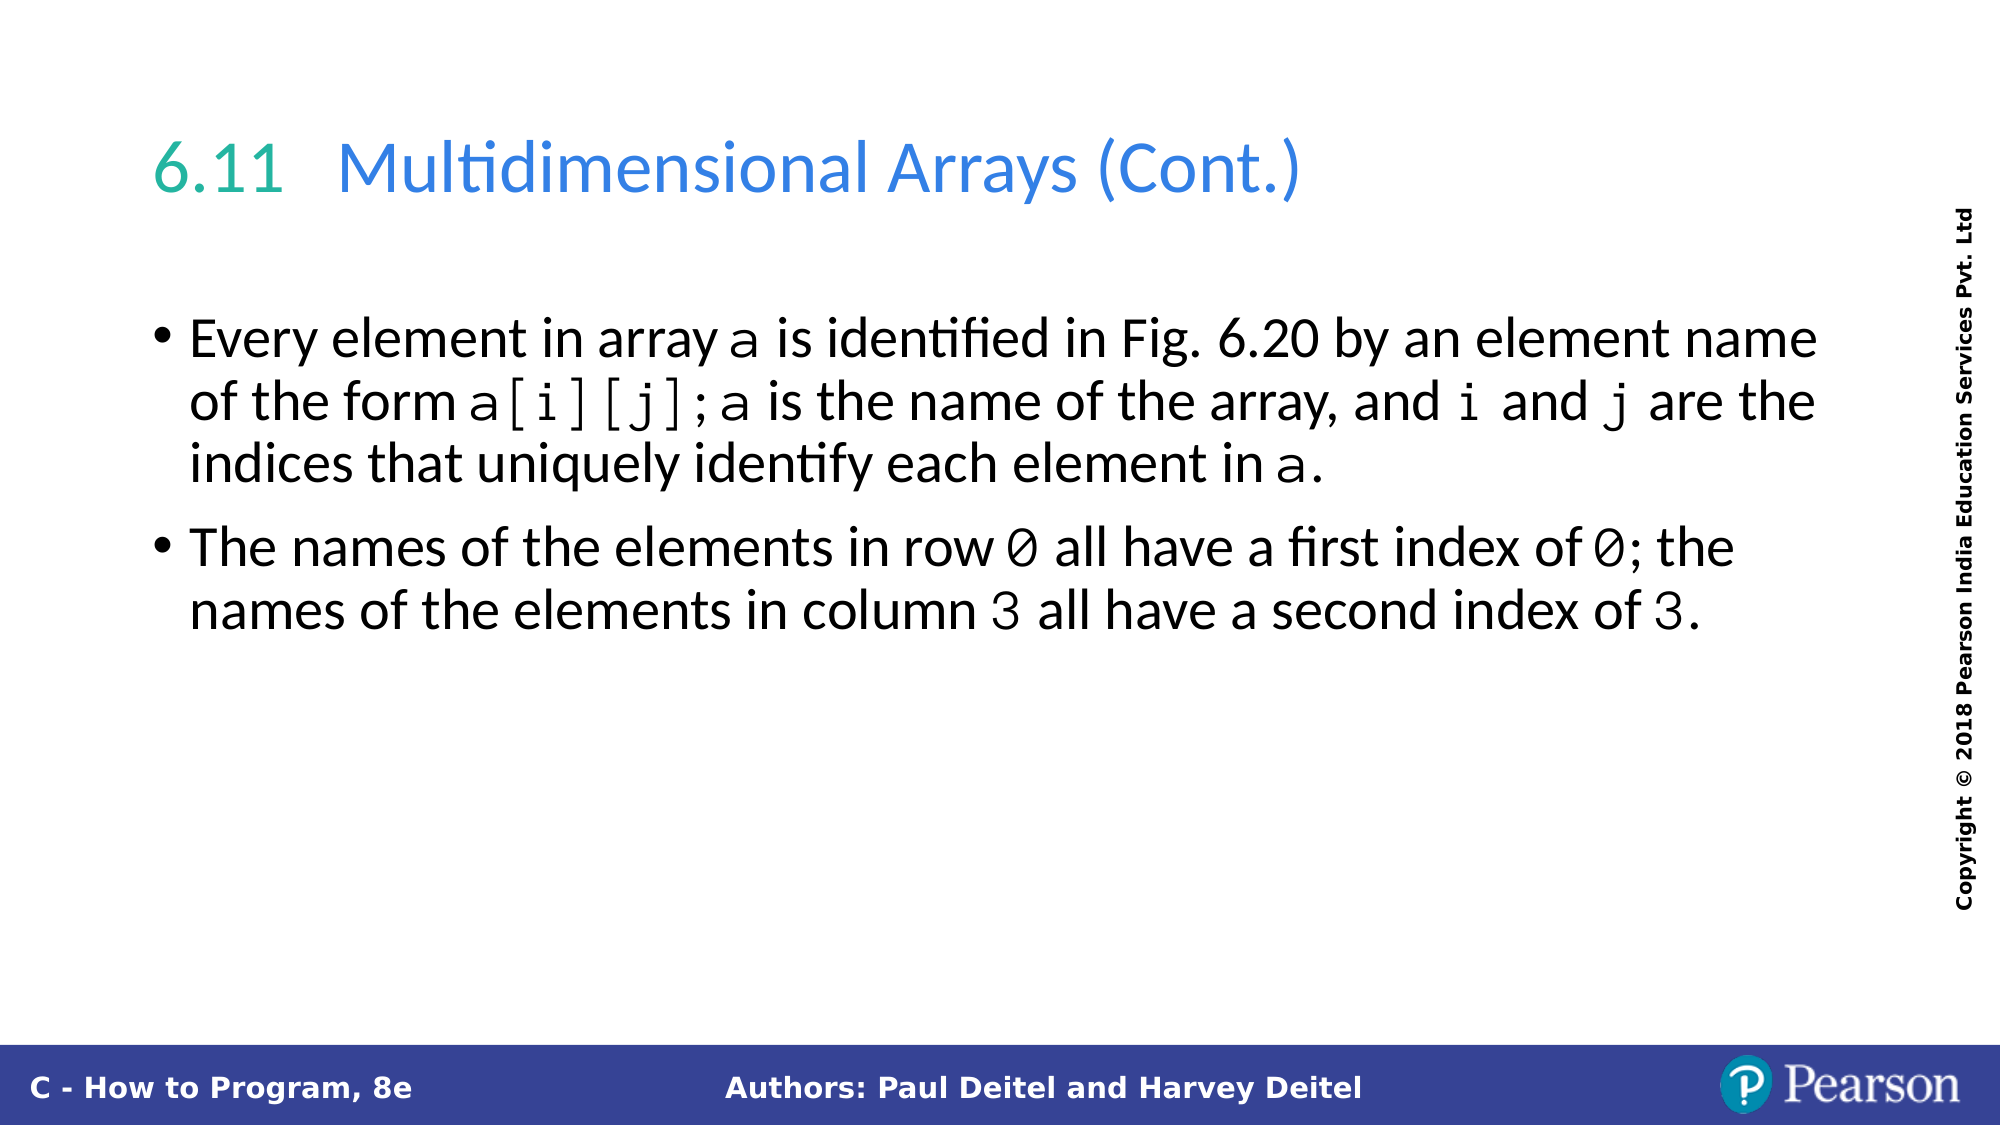

# 6.11   Multidimensional Arrays (Cont.)
Every element in array a is identified in Fig. 6.20 by an element name of the form a[i][j]; a is the name of the array, and i and j are the indices that uniquely identify each element in a.
The names of the elements in row 0 all have a first index of 0; the names of the elements in column 3 all have a second index of 3.